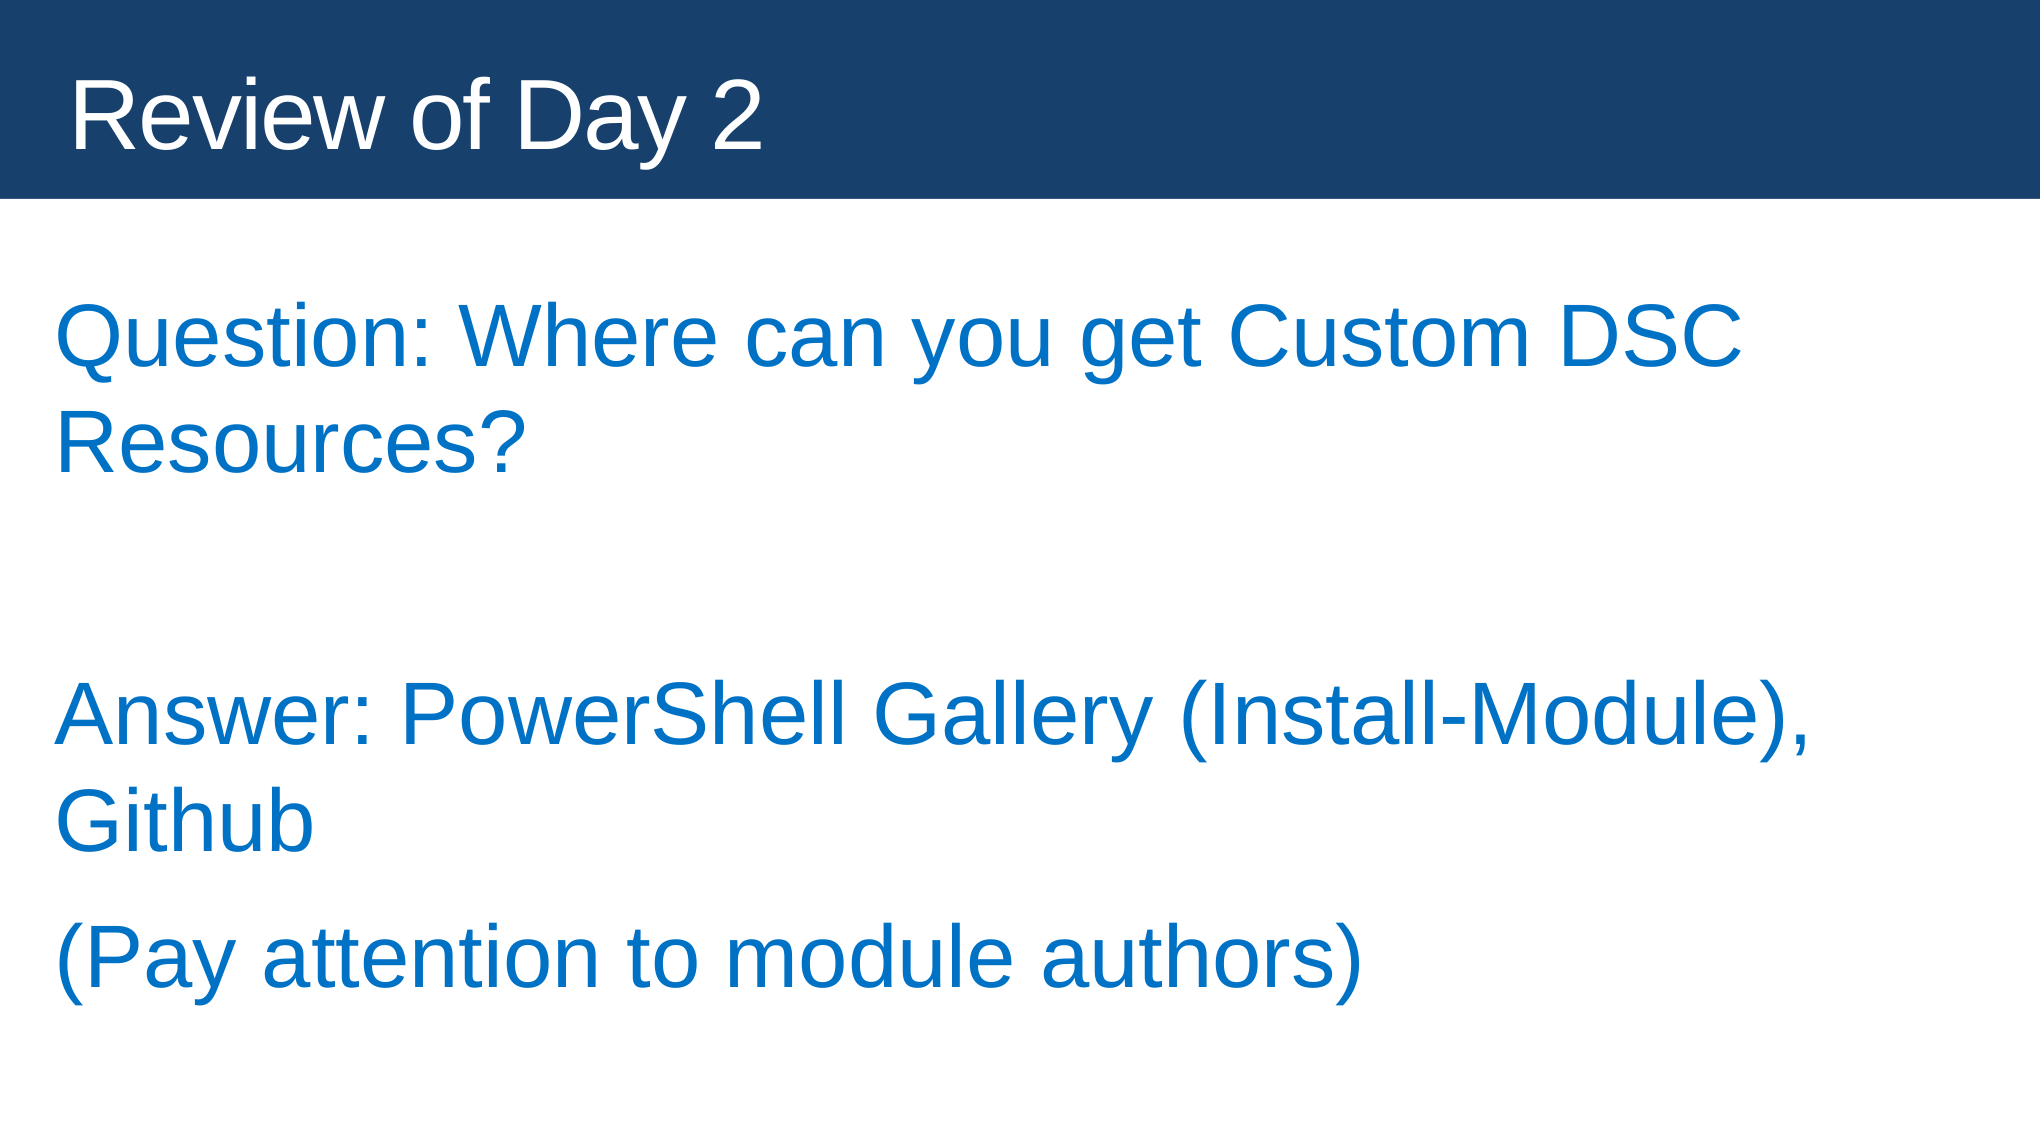

# Review of Day 2
Question: Where can you get Custom DSC Resources?

Answer: PowerShell Gallery (Install-Module), Github
(Pay attention to module authors)